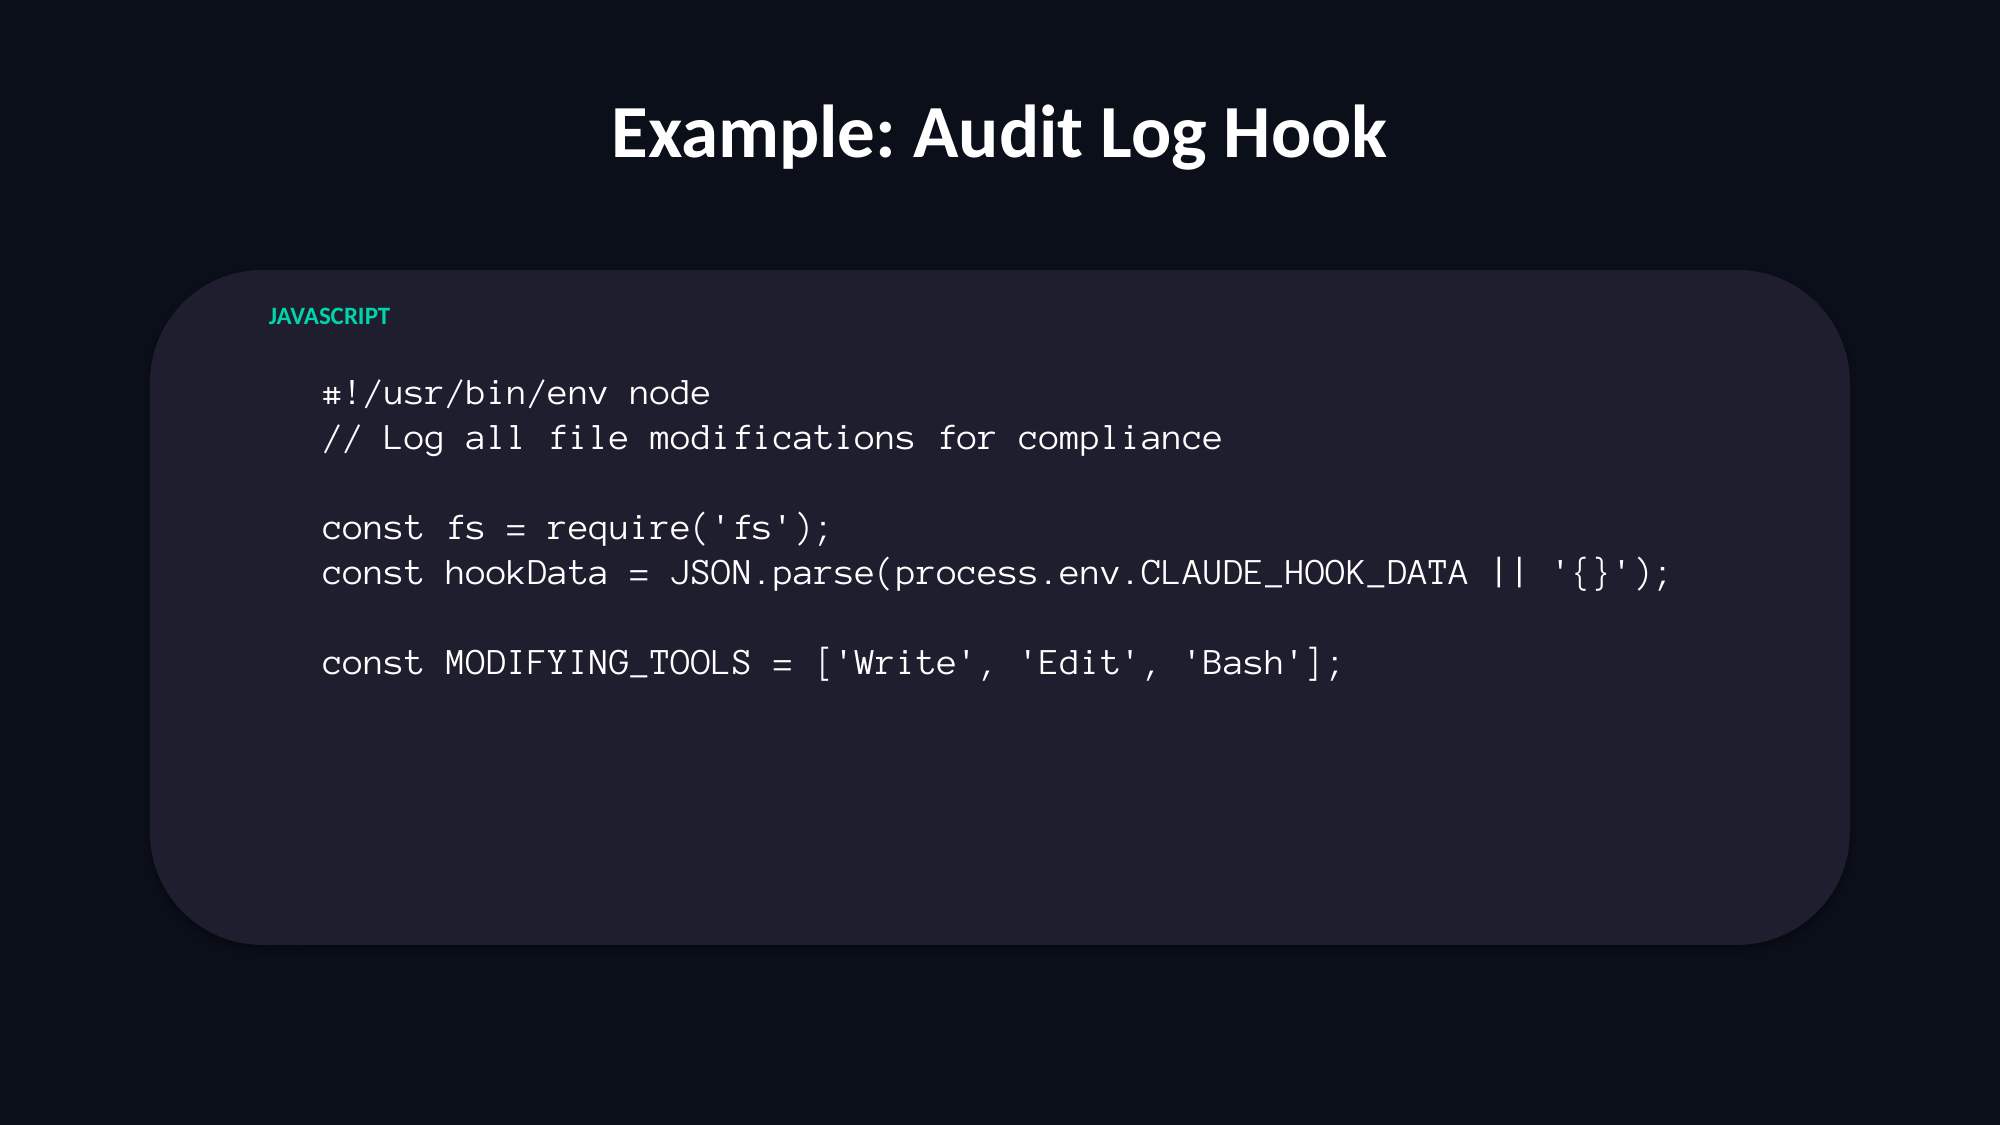

Example: Audit Log Hook

JAVASCRIPT
#!/usr/bin/env node
// Log all file modifications for compliance
const fs = require('fs');
const hookData = JSON.parse(process.env.CLAUDE_HOOK_DATA || '{}');
const MODIFYING_TOOLS = ['Write', 'Edit', 'Bash'];